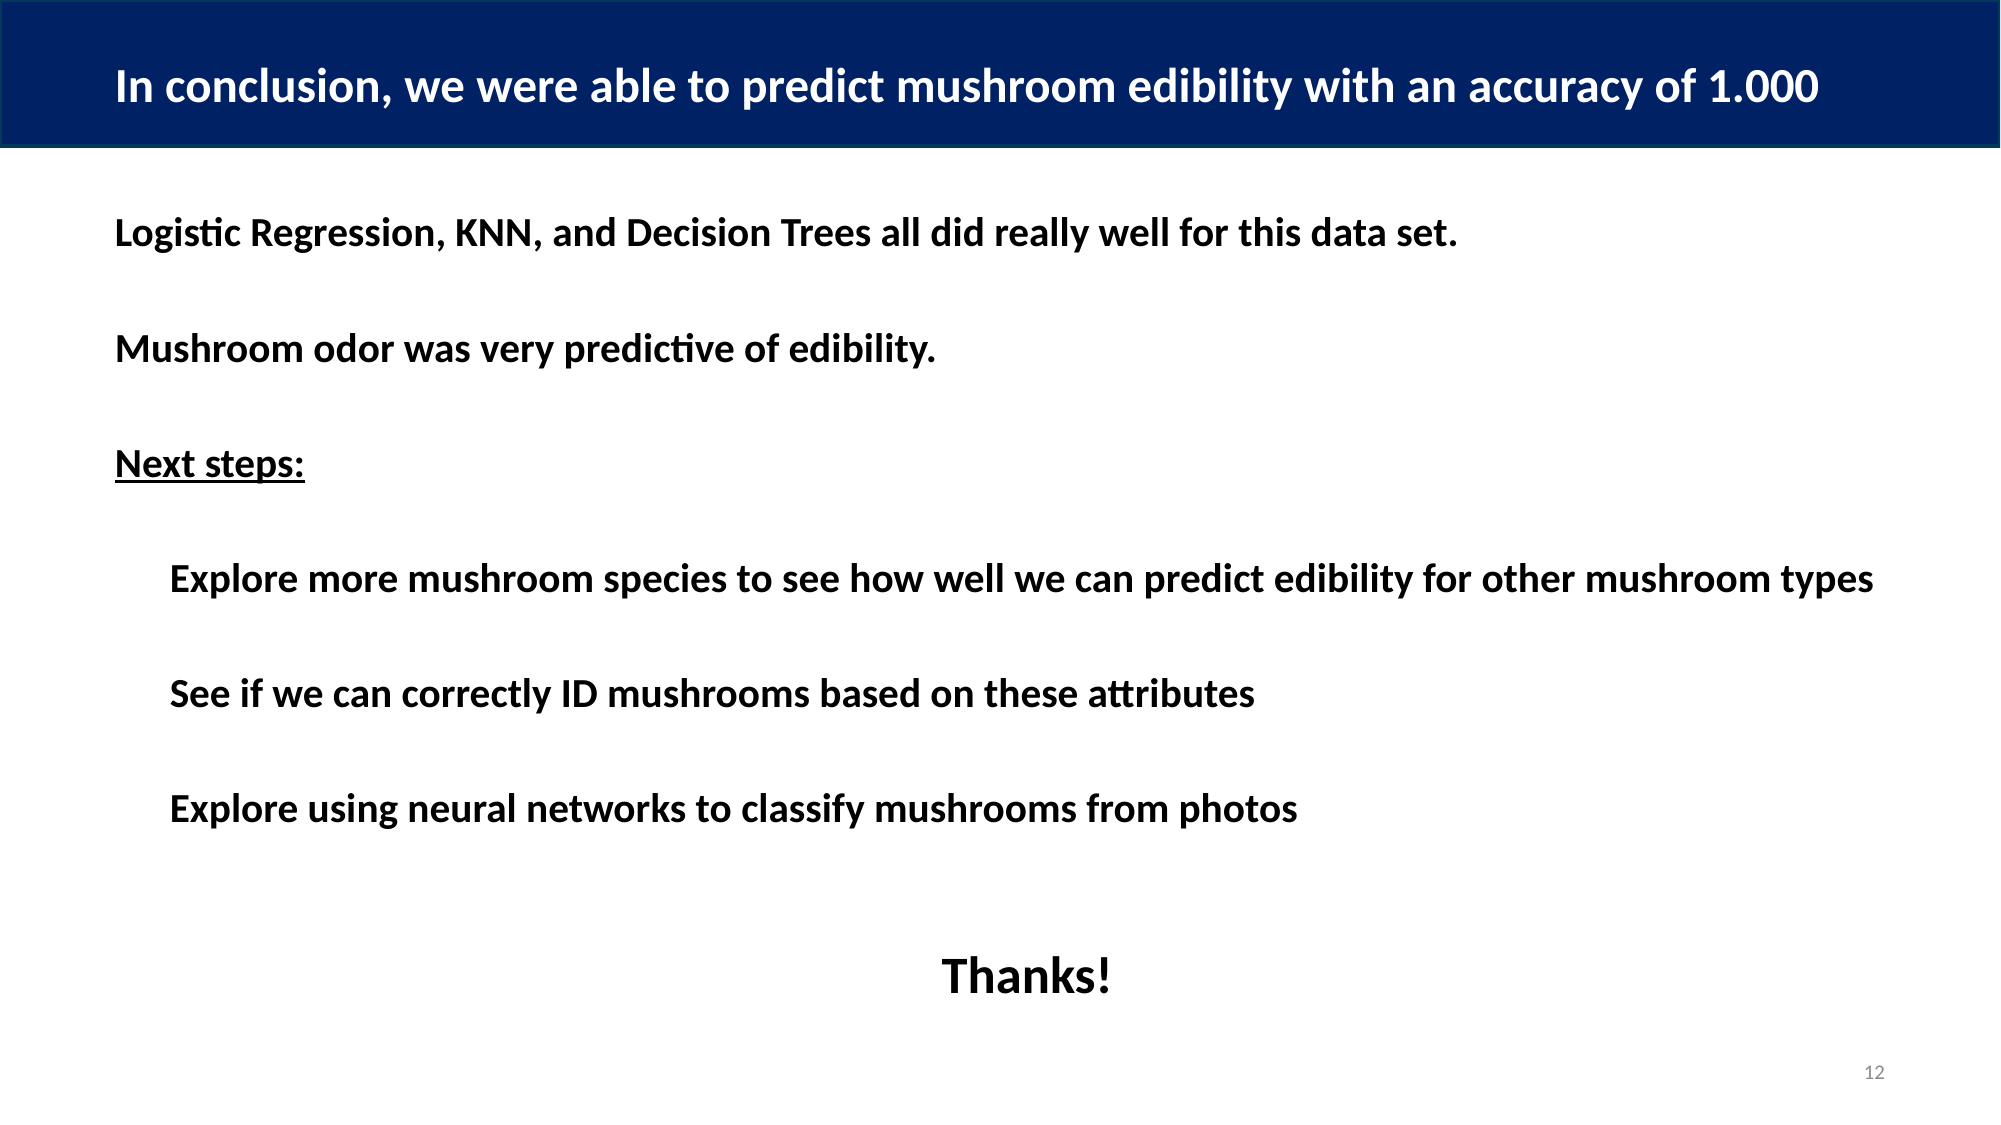

# In conclusion, we were able to predict mushroom edibility with an accuracy of 1.000
Logistic Regression, KNN, and Decision Trees all did really well for this data set.

Mushroom odor was very predictive of edibility.

Next steps:

Explore more mushroom species to see how well we can predict edibility for other mushroom types

See if we can correctly ID mushrooms based on these attributes

Explore using neural networks to classify mushrooms from photos

Thanks!
12